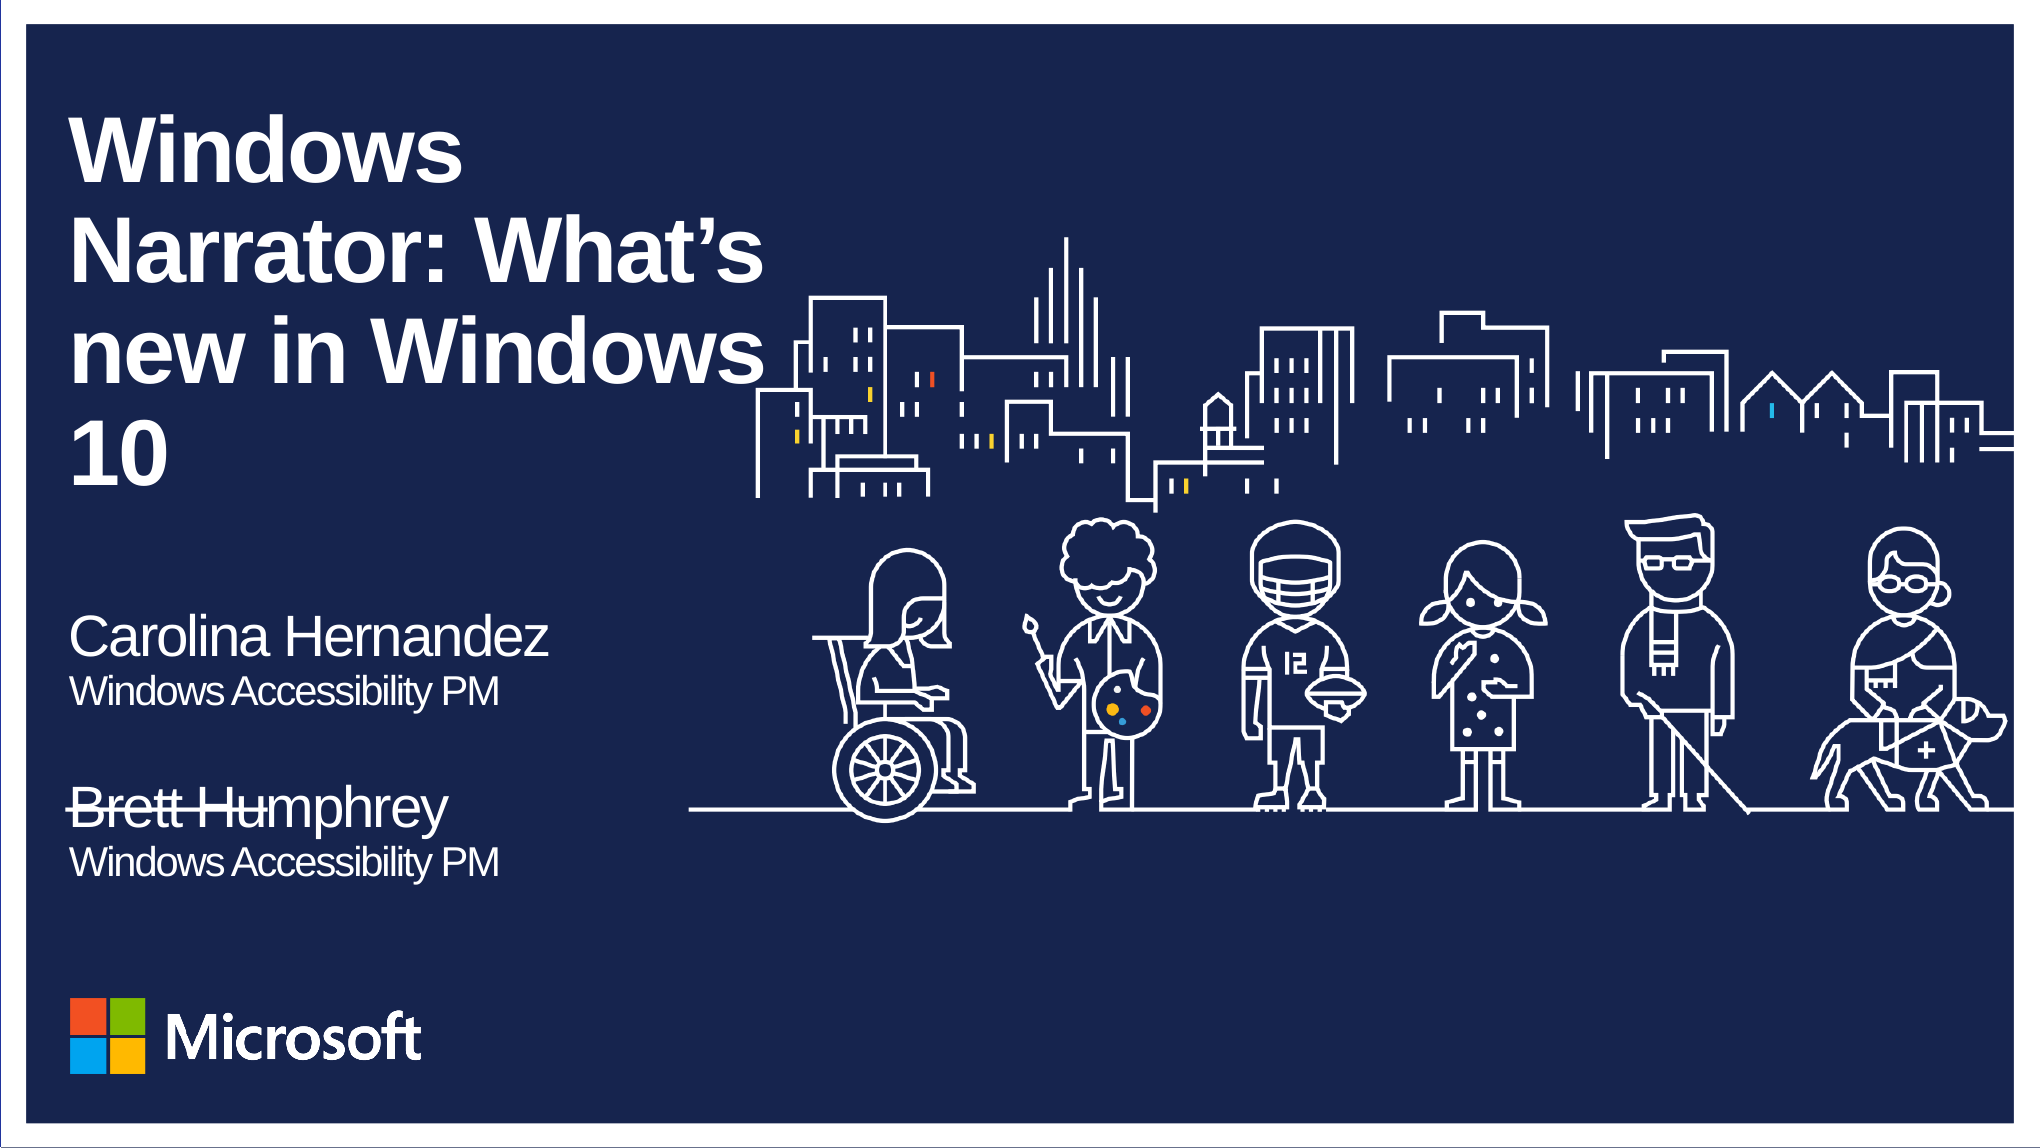

Windows Narrator: What’s new in Windows 10
Carolina Hernandez
Windows Accessibility PM
Brett Humphrey
Windows Accessibility PM